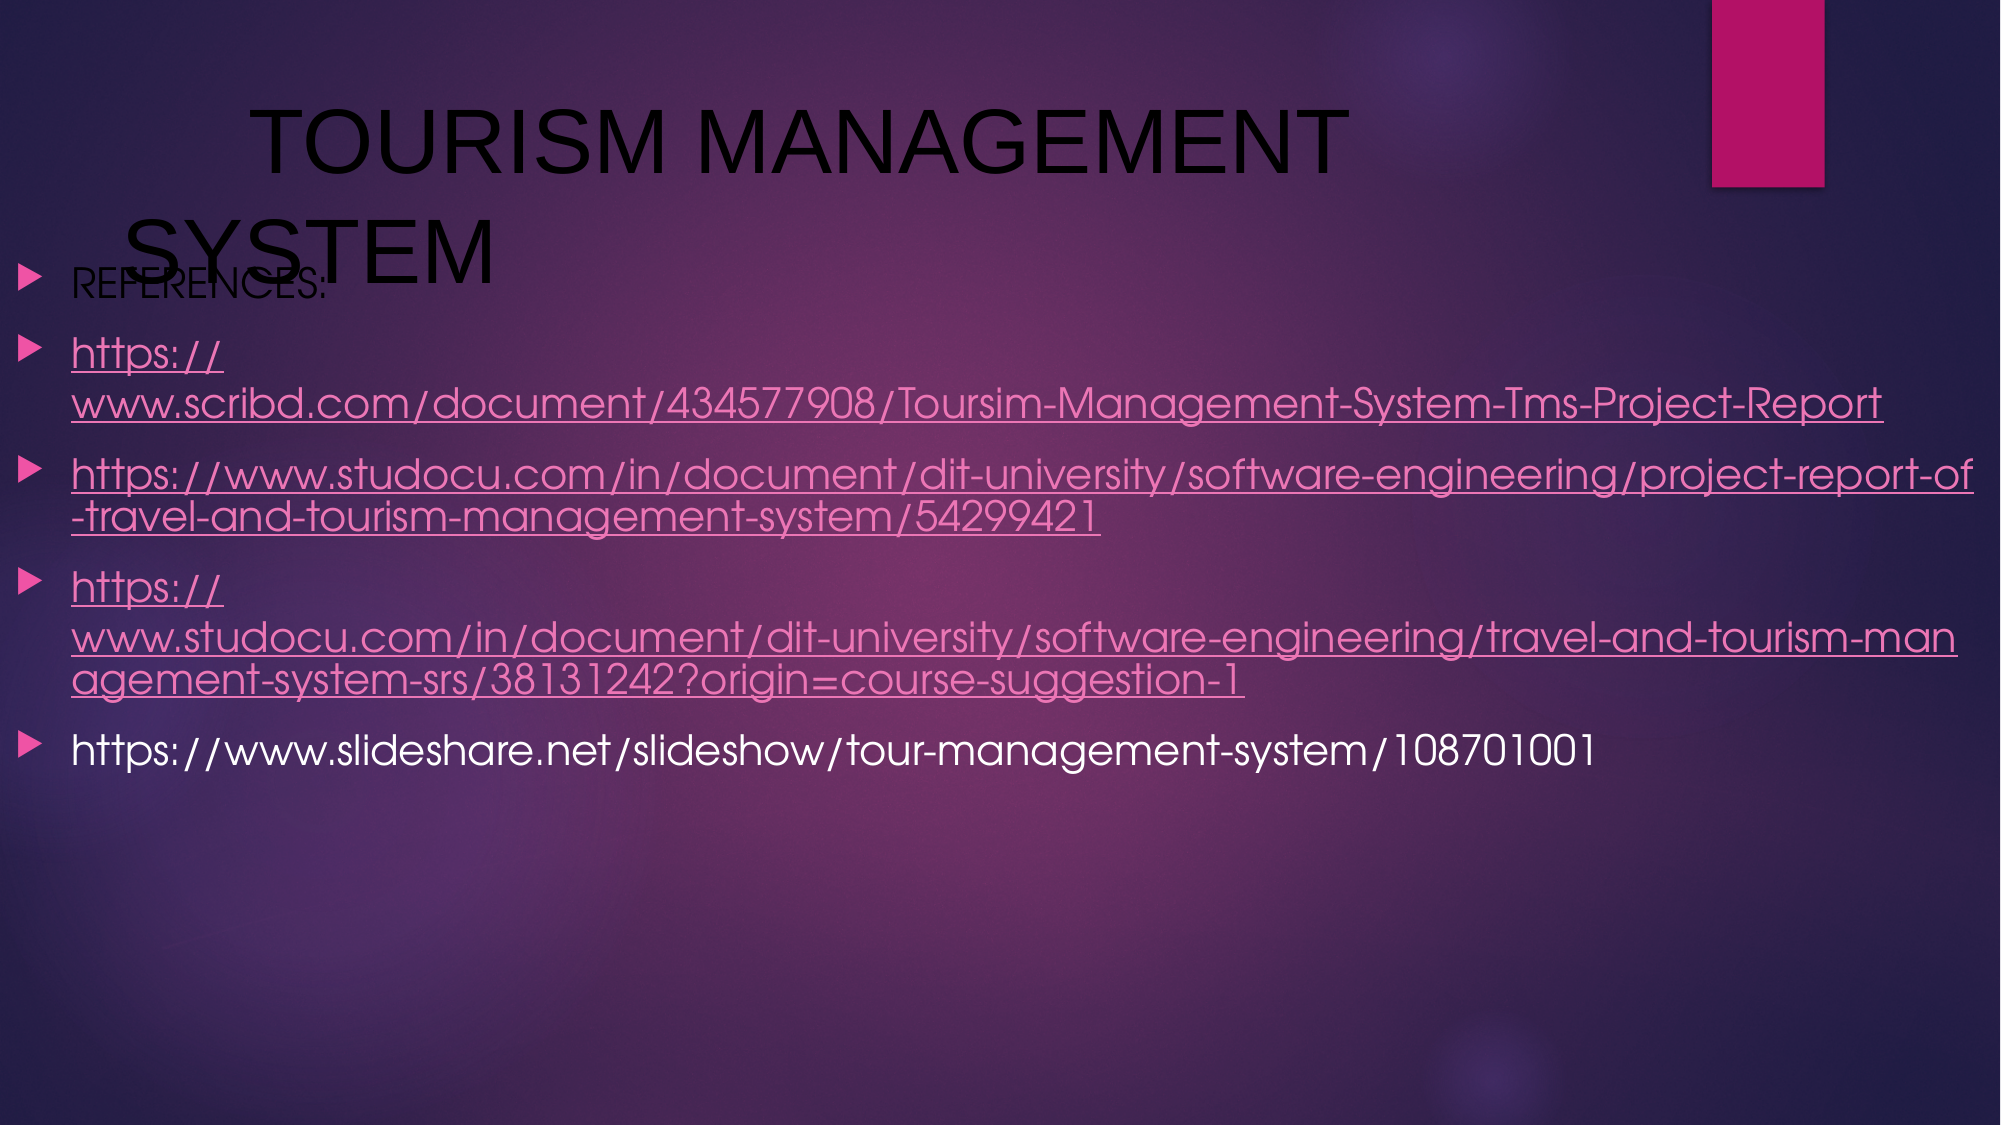

# TOURISM MANAGEMENT SYSTEM
REFERENCES:
https://www.scribd.com/document/434577908/Toursim-Management-System-Tms-Project-Report
https://www.studocu.com/in/document/dit-university/software-engineering/project-report-of-travel-and-tourism-management-system/54299421
https://www.studocu.com/in/document/dit-university/software-engineering/travel-and-tourism-management-system-srs/38131242?origin=course-suggestion-1
https://www.slideshare.net/slideshow/tour-management-system/108701001